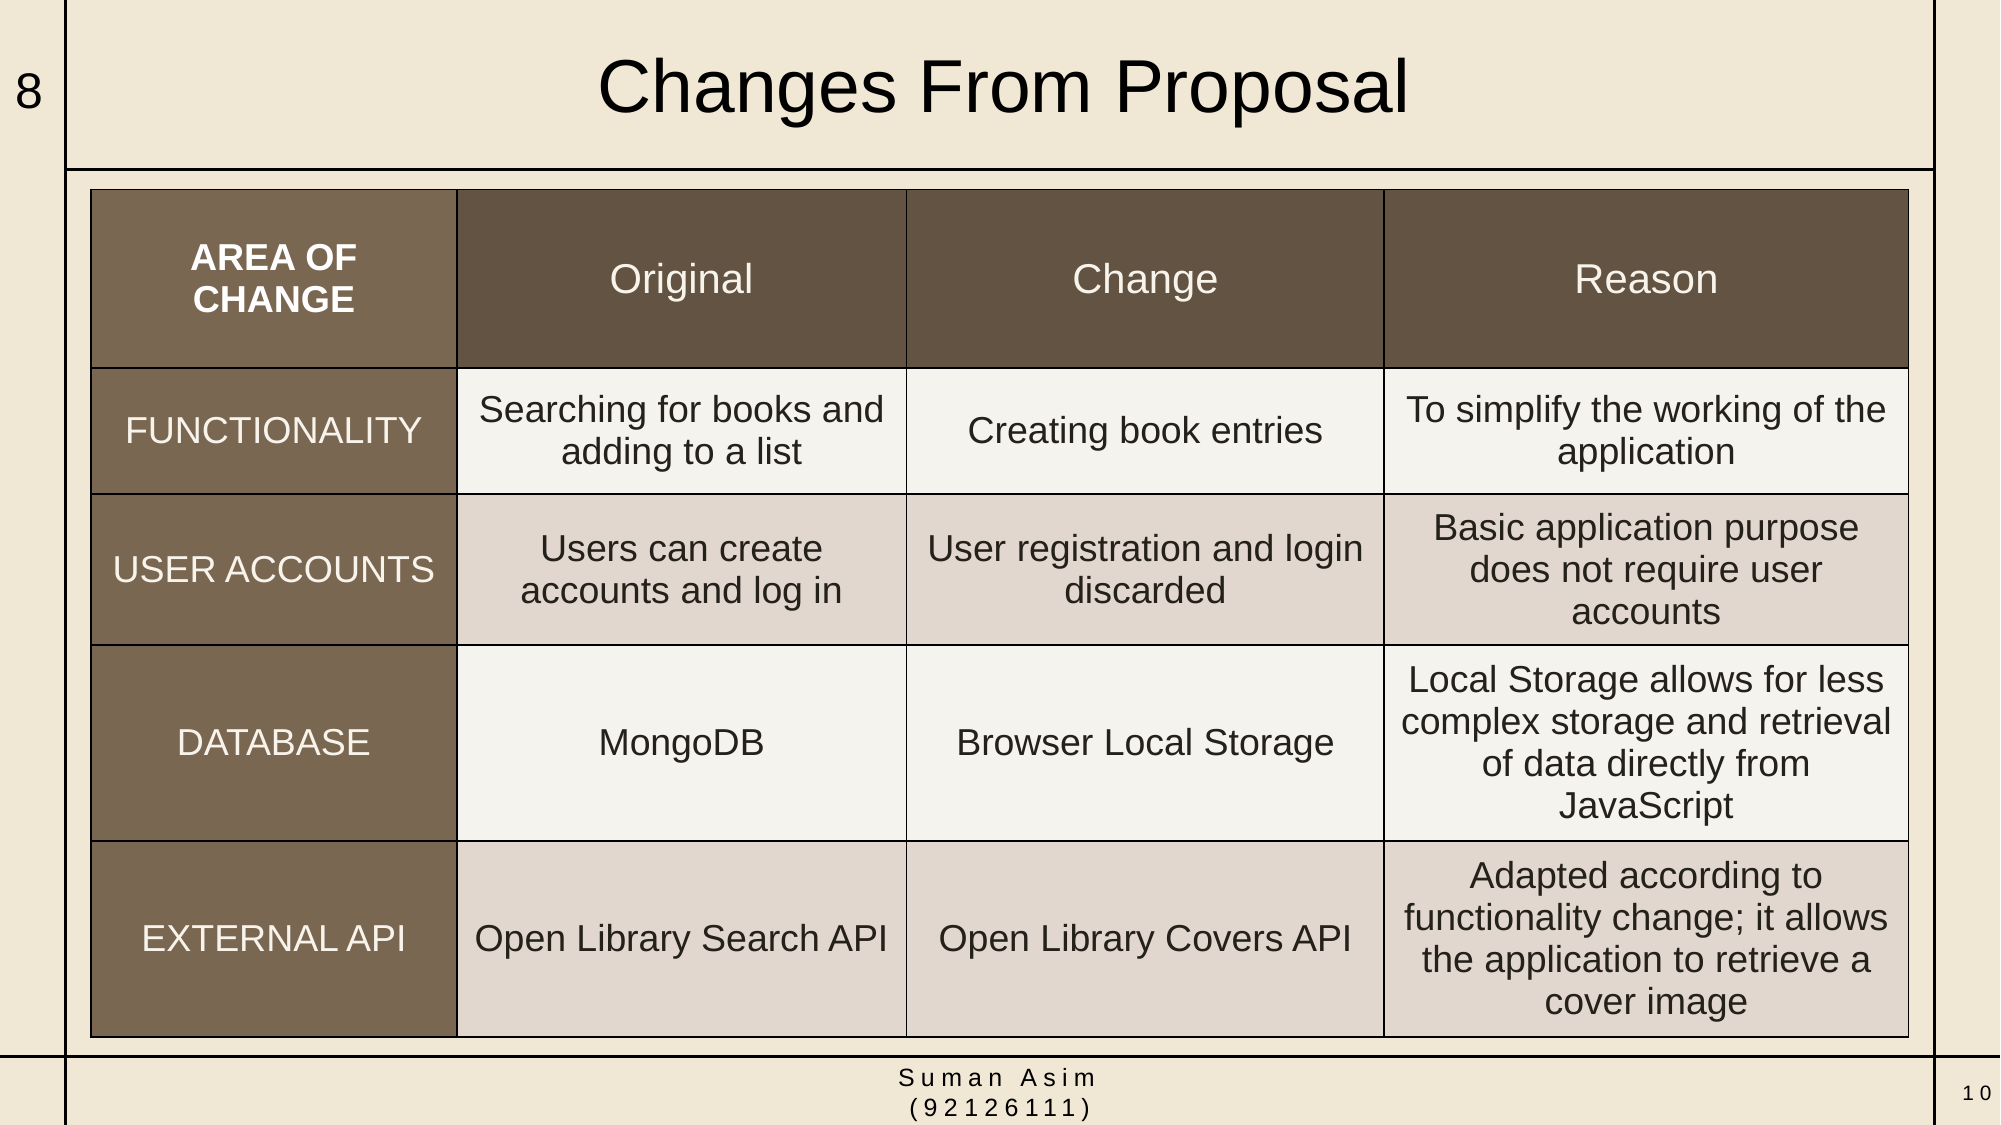

# Changes From Proposal
8
| AREA OF CHANGE | Original | Change | Reason |
| --- | --- | --- | --- |
| FUNCTIONALITY | Searching for books and adding to a list | Creating book entries | To simplify the working of the application |
| USER ACCOUNTS | Users can create accounts and log in | User registration and login discarded | Basic application purpose does not require user accounts |
| DATABASE | MongoDB | Browser Local Storage | Local Storage allows for less complex storage and retrieval of data directly from JavaScript |
| EXTERNAL API | Open Library Search API | Open Library Covers API | Adapted according to functionality change; it allows the application to retrieve a cover image |
Suman Asim (92126111)
10